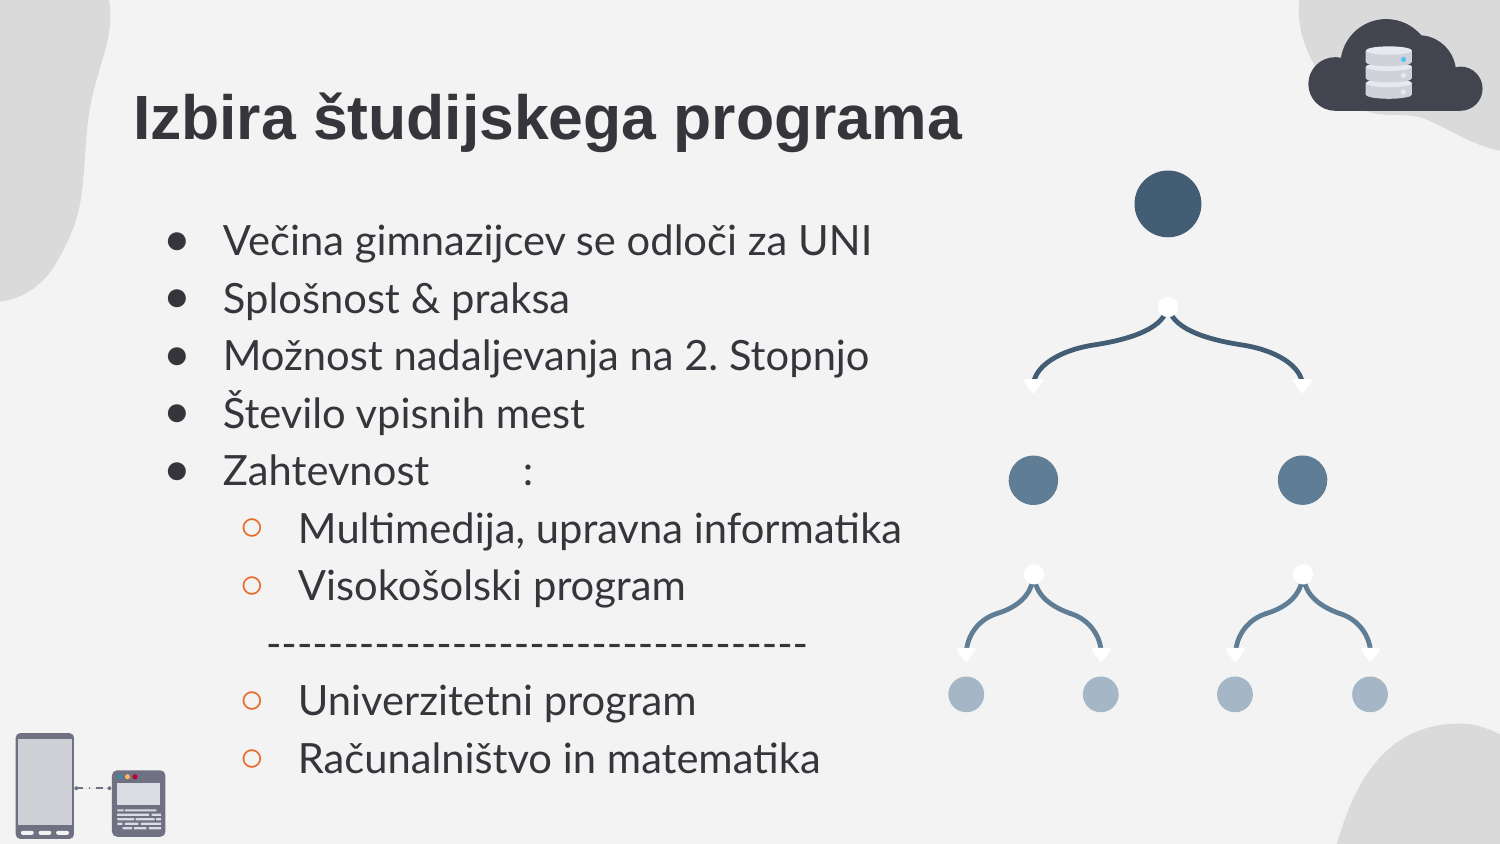

# Izbira študijskega programa
Večina gimnazijcev se odloči za UNI
Splošnost & praksa
Možnost nadaljevanja na 2. Stopnjo
Število vpisnih mest
Zahtevnost 	:
Multimedija, upravna informatika
Visokošolski program
           -----------------------------------
Univerzitetni program
Računalništvo in matematika